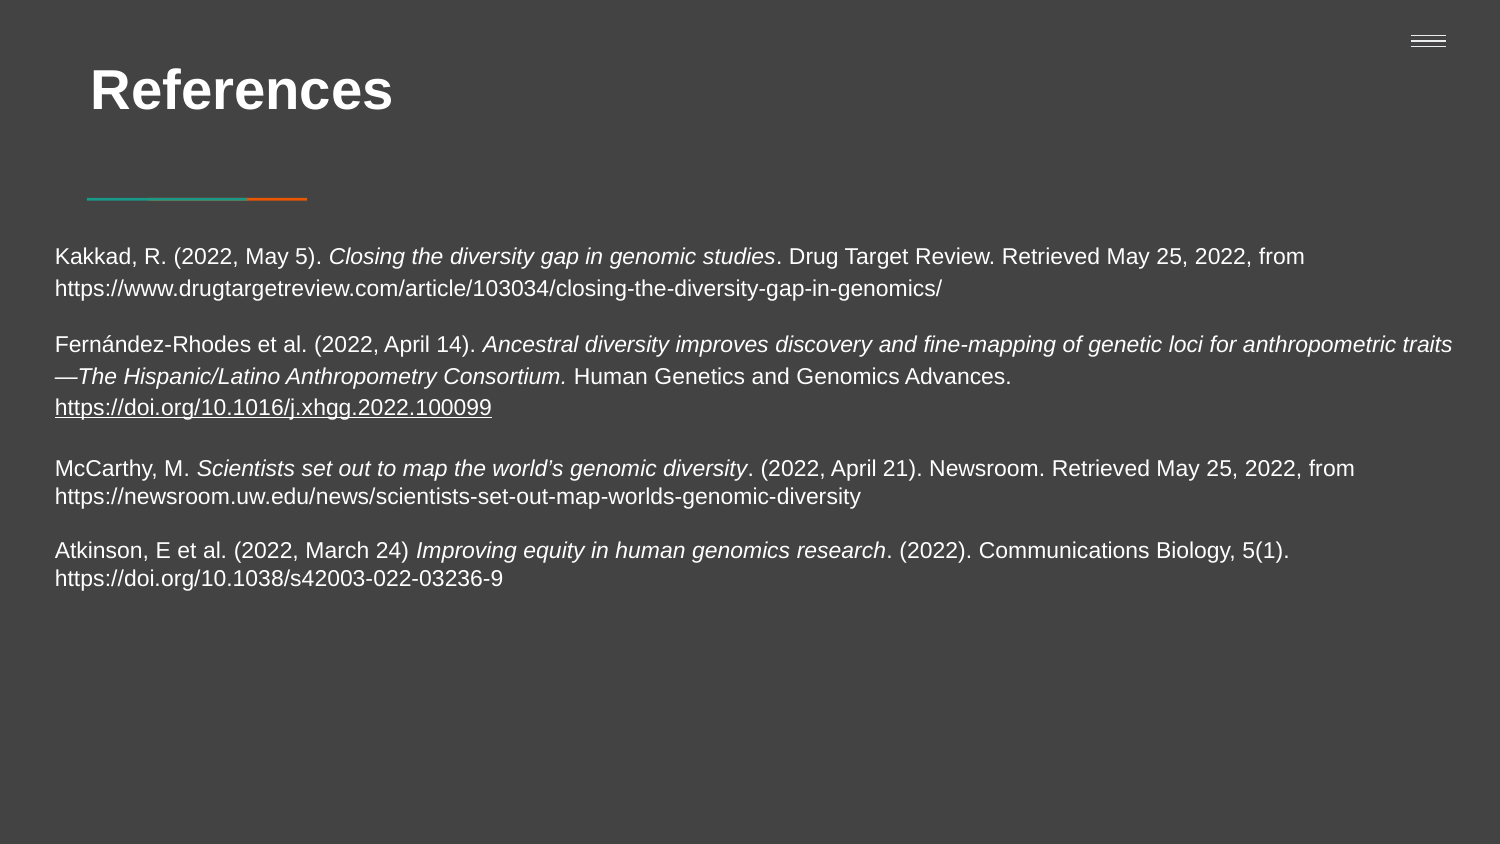

# References
Kakkad, R. (2022, May 5). Closing the diversity gap in genomic studies. Drug Target Review. Retrieved May 25, 2022, from https://www.drugtargetreview.com/article/103034/closing-the-diversity-gap-in-genomics/
Fernández-Rhodes et al. (2022, April 14). Ancestral diversity improves discovery and fine-mapping of genetic loci for anthropometric traits—The Hispanic/Latino Anthropometry Consortium. Human Genetics and Genomics Advances. https://doi.org/10.1016/j.xhgg.2022.100099
McCarthy, M. Scientists set out to map the world’s genomic diversity. (2022, April 21). Newsroom. Retrieved May 25, 2022, from https://newsroom.uw.edu/news/scientists-set-out-map-worlds-genomic-diversity

Atkinson, E et al. (2022, March 24) Improving equity in human genomics research. (2022). Communications Biology, 5(1). https://doi.org/10.1038/s42003-022-03236-9